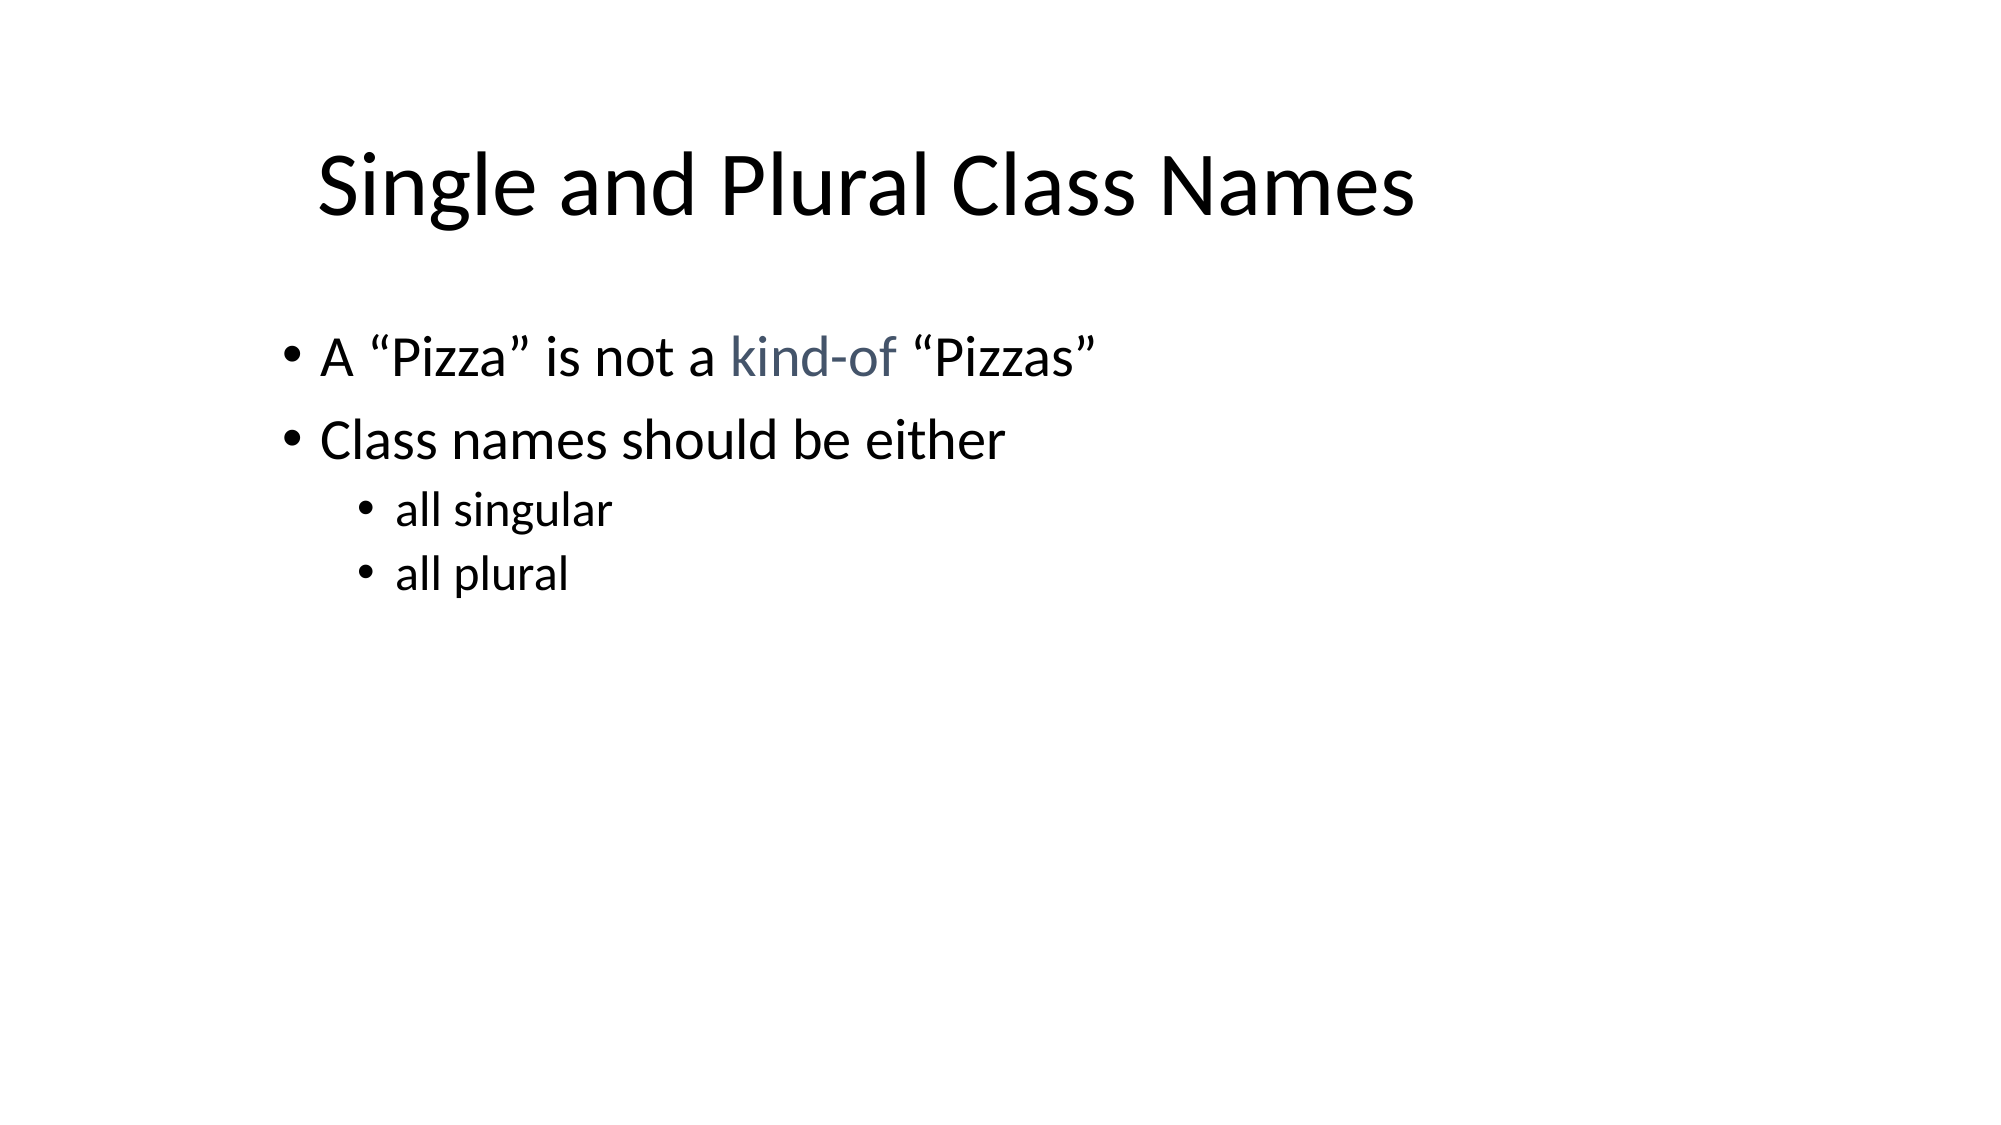

# Single and Plural Class Names
A “Pizza” is not a kind-of “Pizzas”
Class names should be either
all singular
all plural